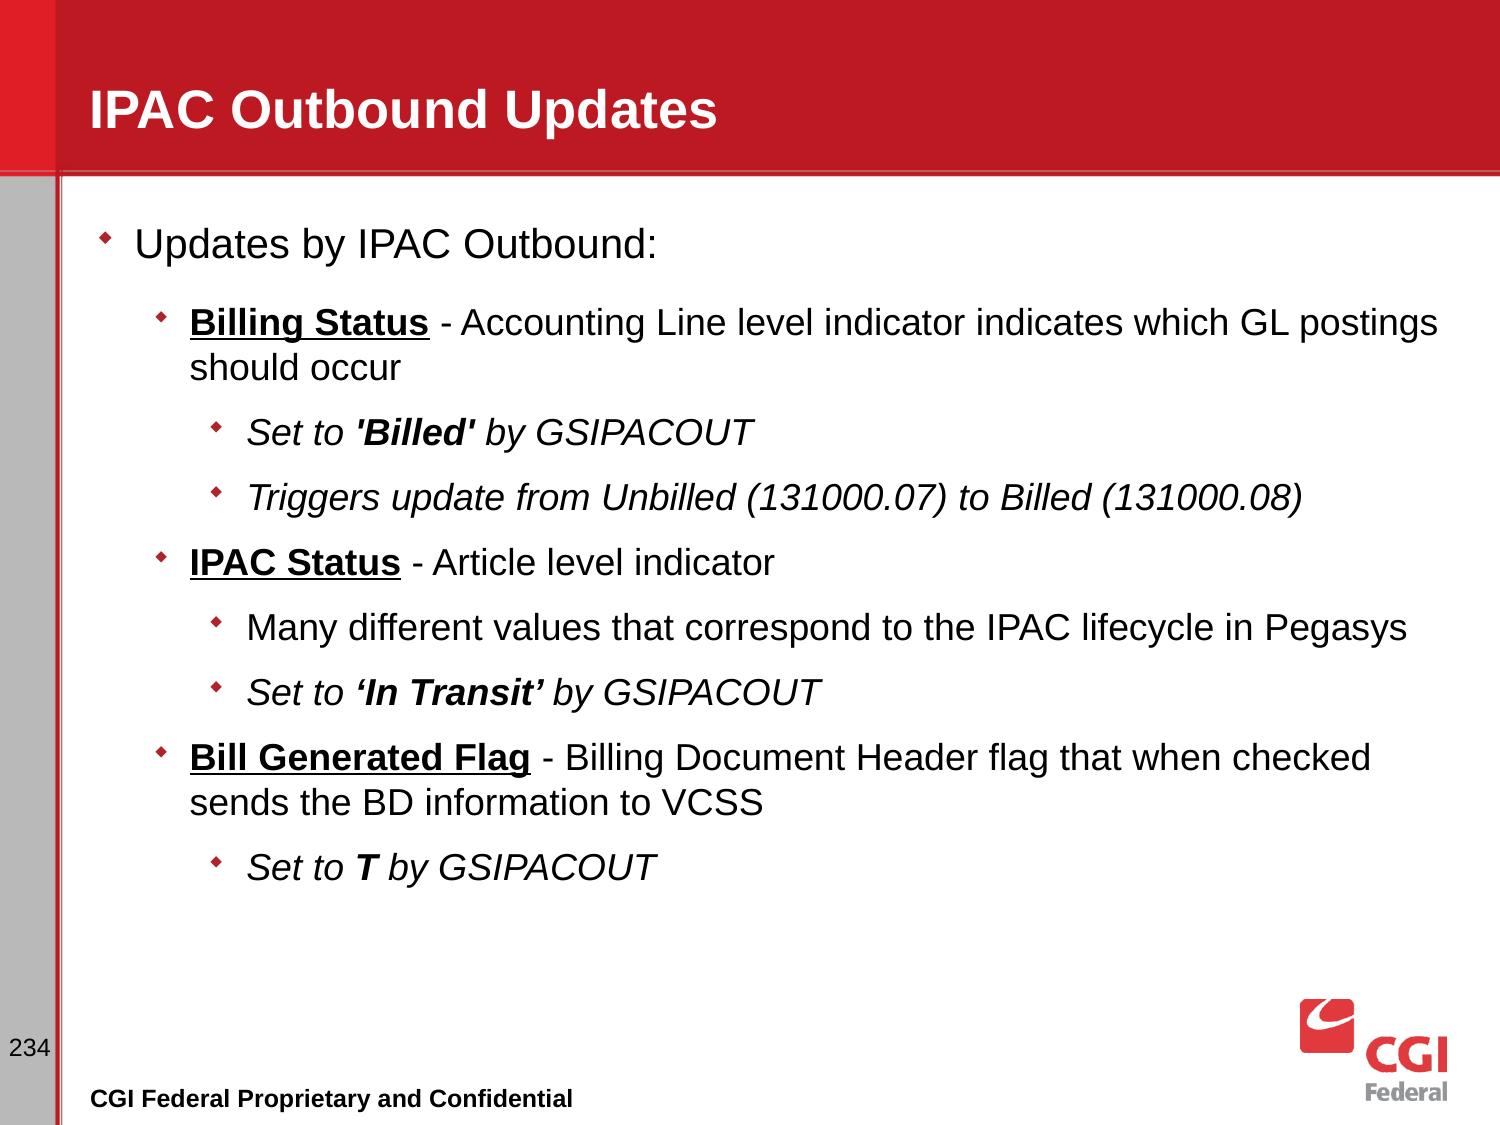

# IPAC Outbound Updates
Updates by IPAC Outbound:

Billing Status - Accounting Line level indicator indicates which GL postings should occur
Set to 'Billed' by GSIPACOUT
Triggers update from Unbilled (131000.07) to Billed (131000.08)
IPAC Status - Article level indicator
Many different values that correspond to the IPAC lifecycle in Pegasys
Set to ‘In Transit’ by GSIPACOUT
Bill Generated Flag - Billing Document Header flag that when checked sends the BD information to VCSS
Set to T by GSIPACOUT

234
CGI Federal Proprietary and Confidential